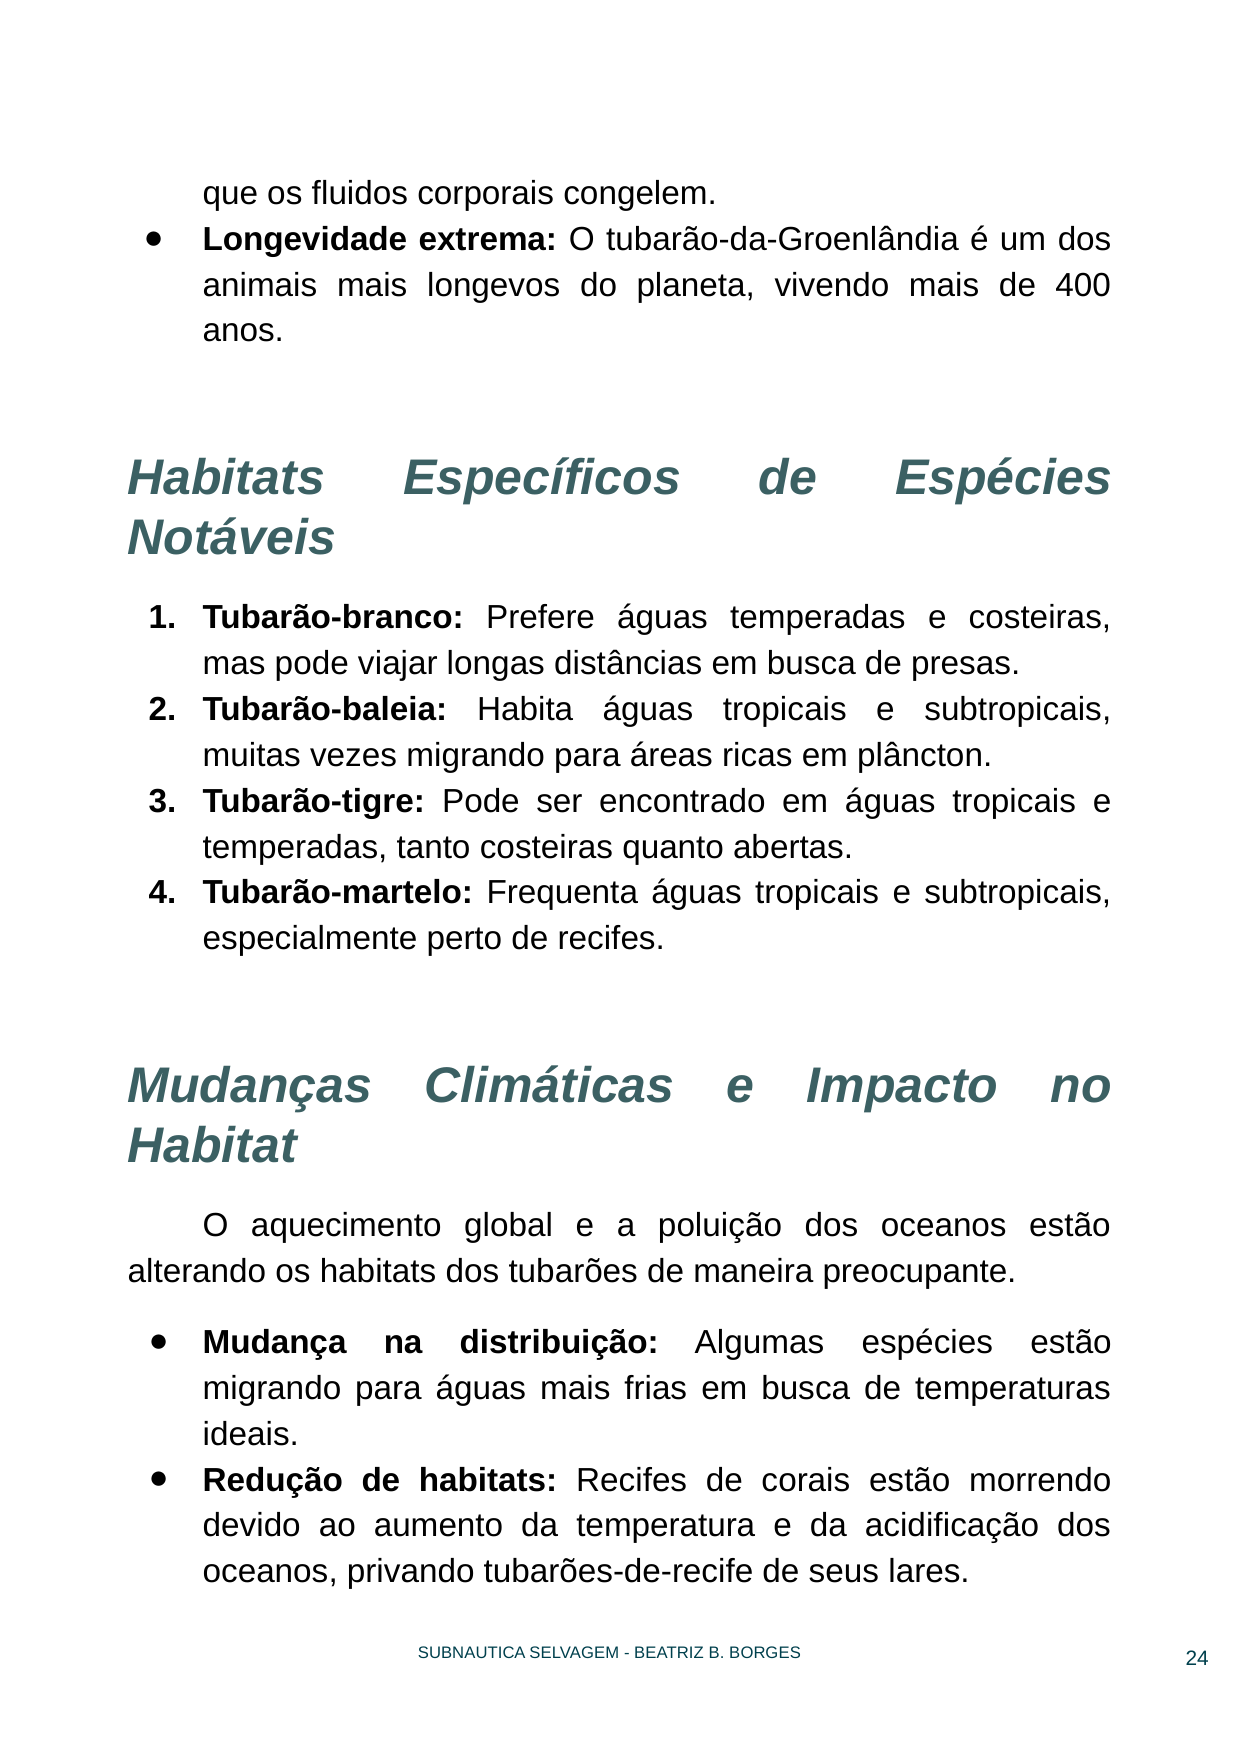

que os fluidos corporais congelem.
Longevidade extrema: O tubarão-da-Groenlândia é um dos animais mais longevos do planeta, vivendo mais de 400 anos.

Habitats Específicos de Espécies Notáveis
Tubarão-branco: Prefere águas temperadas e costeiras, mas pode viajar longas distâncias em busca de presas.
Tubarão-baleia: Habita águas tropicais e subtropicais, muitas vezes migrando para áreas ricas em plâncton.
Tubarão-tigre: Pode ser encontrado em águas tropicais e temperadas, tanto costeiras quanto abertas.
Tubarão-martelo: Frequenta águas tropicais e subtropicais, especialmente perto de recifes.

Mudanças Climáticas e Impacto no Habitat
O aquecimento global e a poluição dos oceanos estão alterando os habitats dos tubarões de maneira preocupante.
Mudança na distribuição: Algumas espécies estão migrando para águas mais frias em busca de temperaturas ideais.
Redução de habitats: Recifes de corais estão morrendo devido ao aumento da temperatura e da acidificação dos oceanos, privando tubarões-de-recife de seus lares.
24
SUBNAUTICA SELVAGEM - BEATRIZ B. BORGES